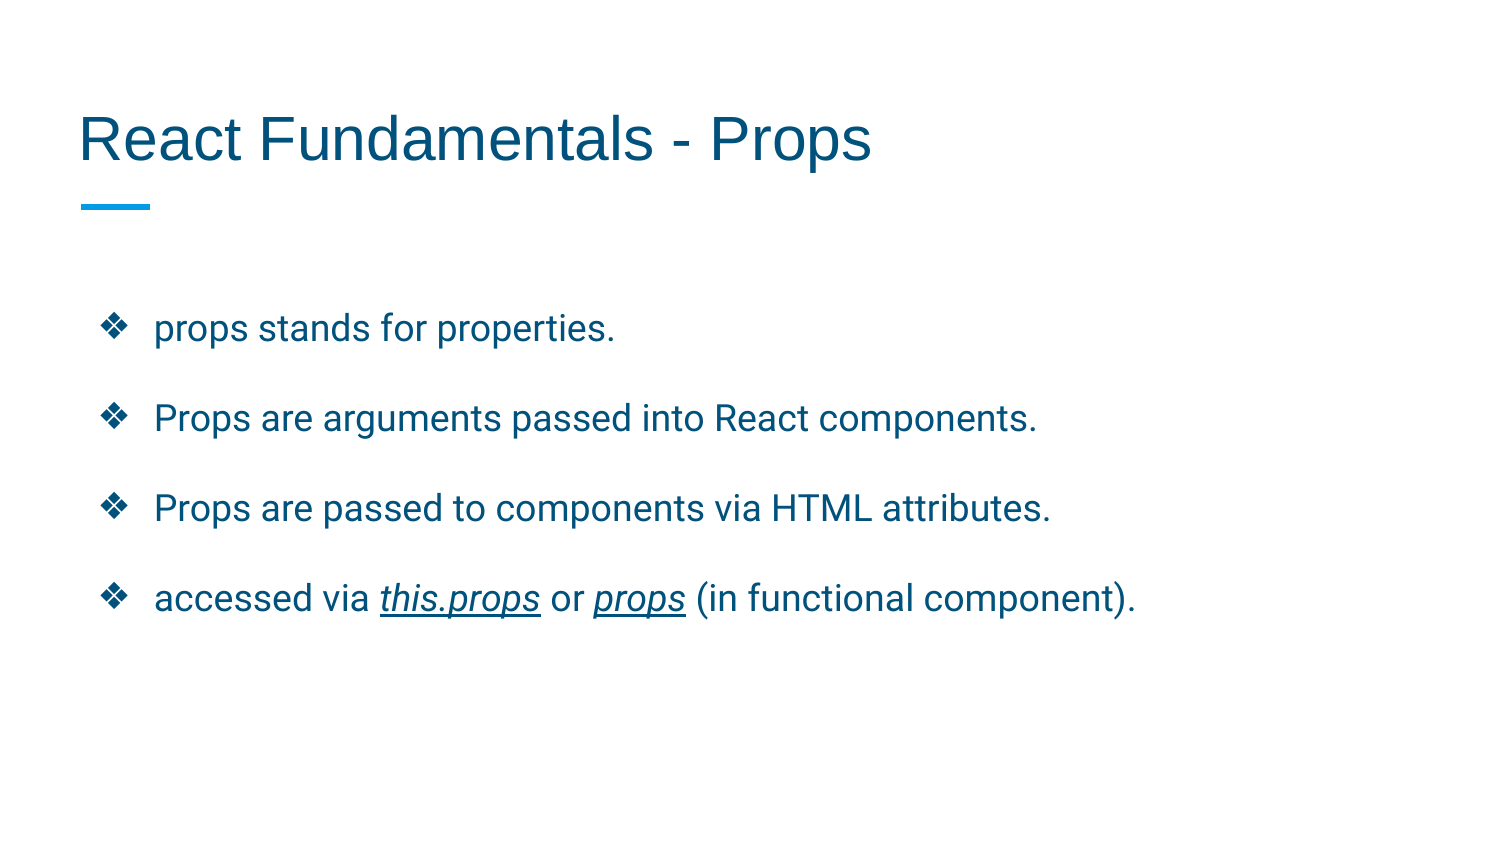

# React Fundamentals - Props
props stands for properties.
Props are arguments passed into React components.
Props are passed to components via HTML attributes.
accessed via this.props or props (in functional component).